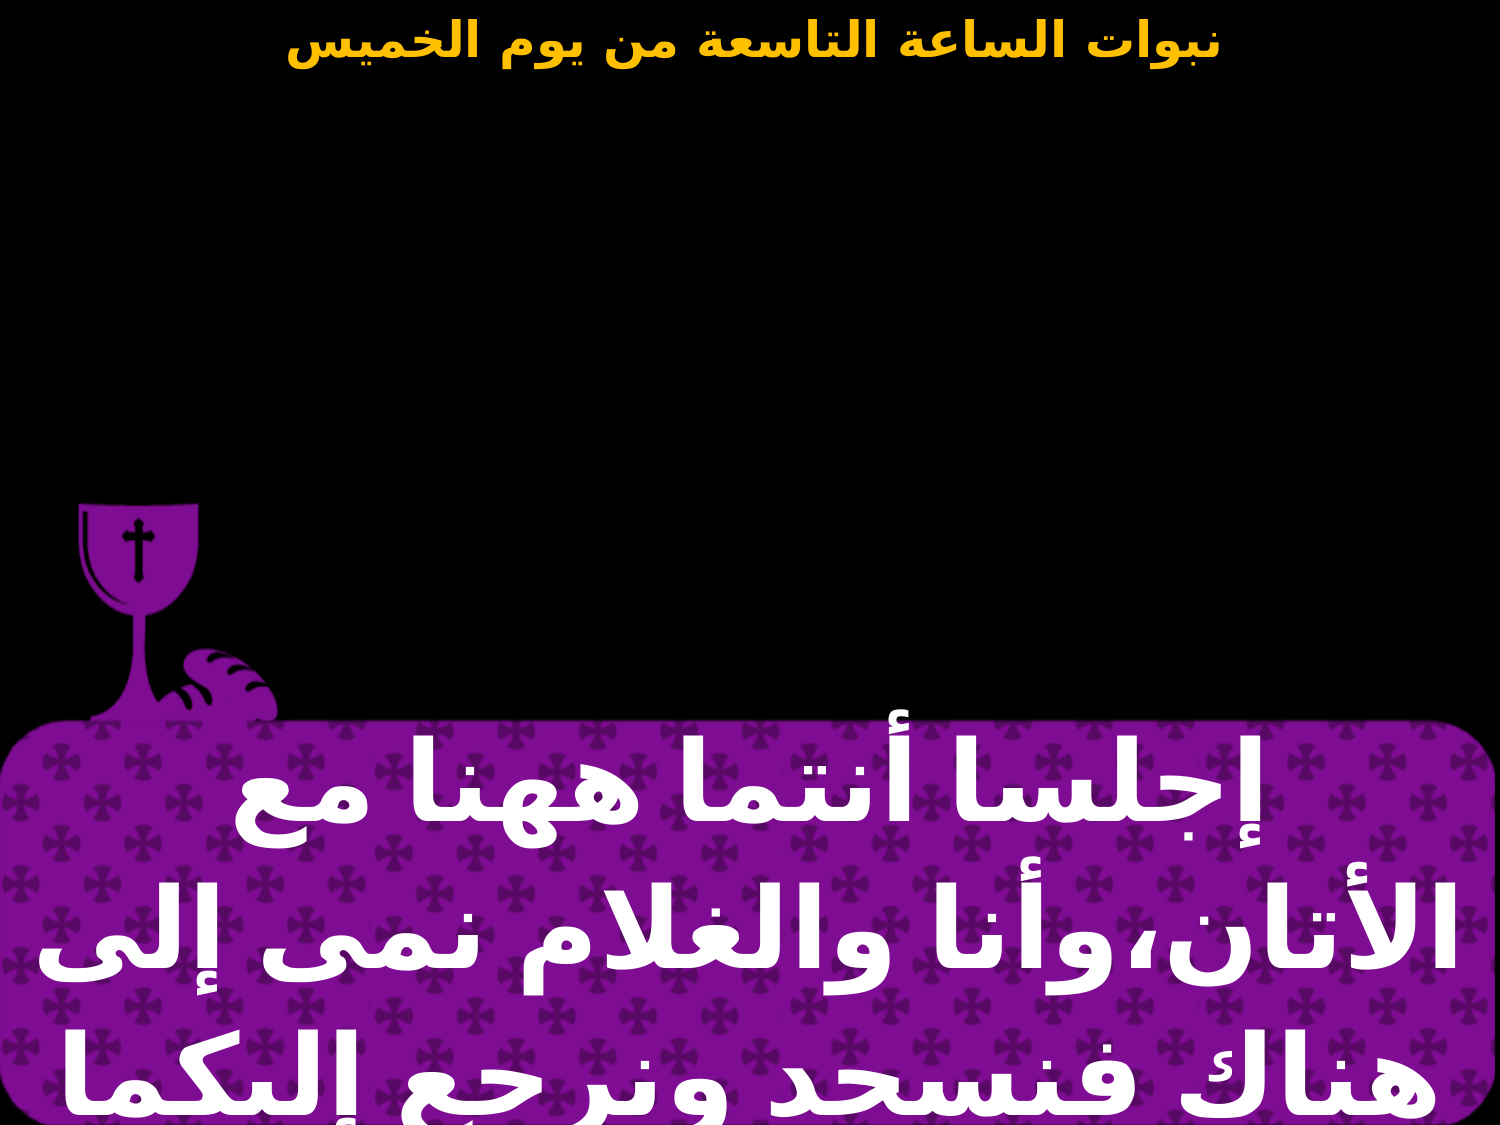

| إجلسا أنتما ههنا مع الأتان،وأنا والغلام نمى إلى هناك فنسجد ونرجع إليكما |
| --- |